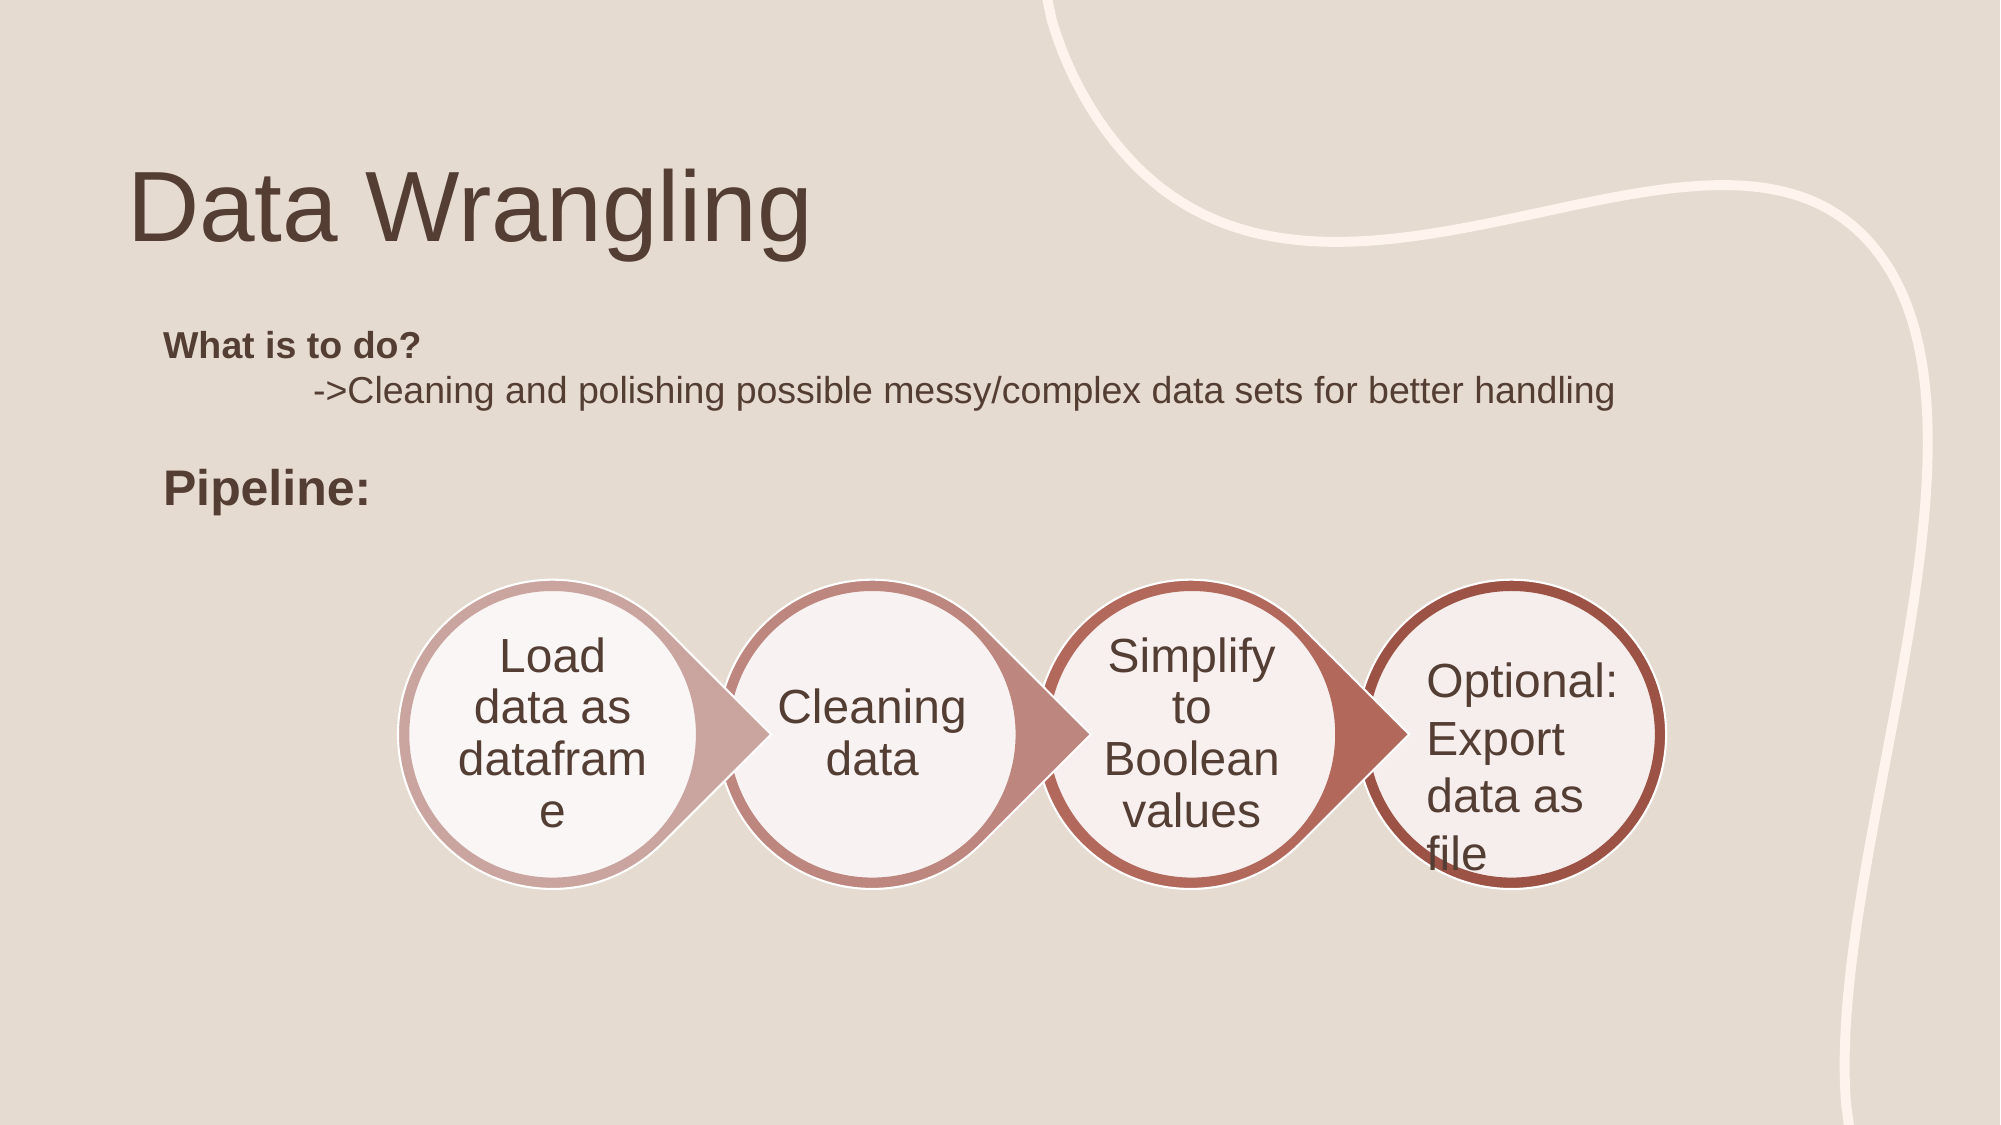

# Data Wrangling
What is to do?
	->Cleaning and polishing possible messy/complex data sets for better handling

Pipeline:

Simplify to Boolean values
Cleaning data
Load data as dataframe
Optional: Export data as file